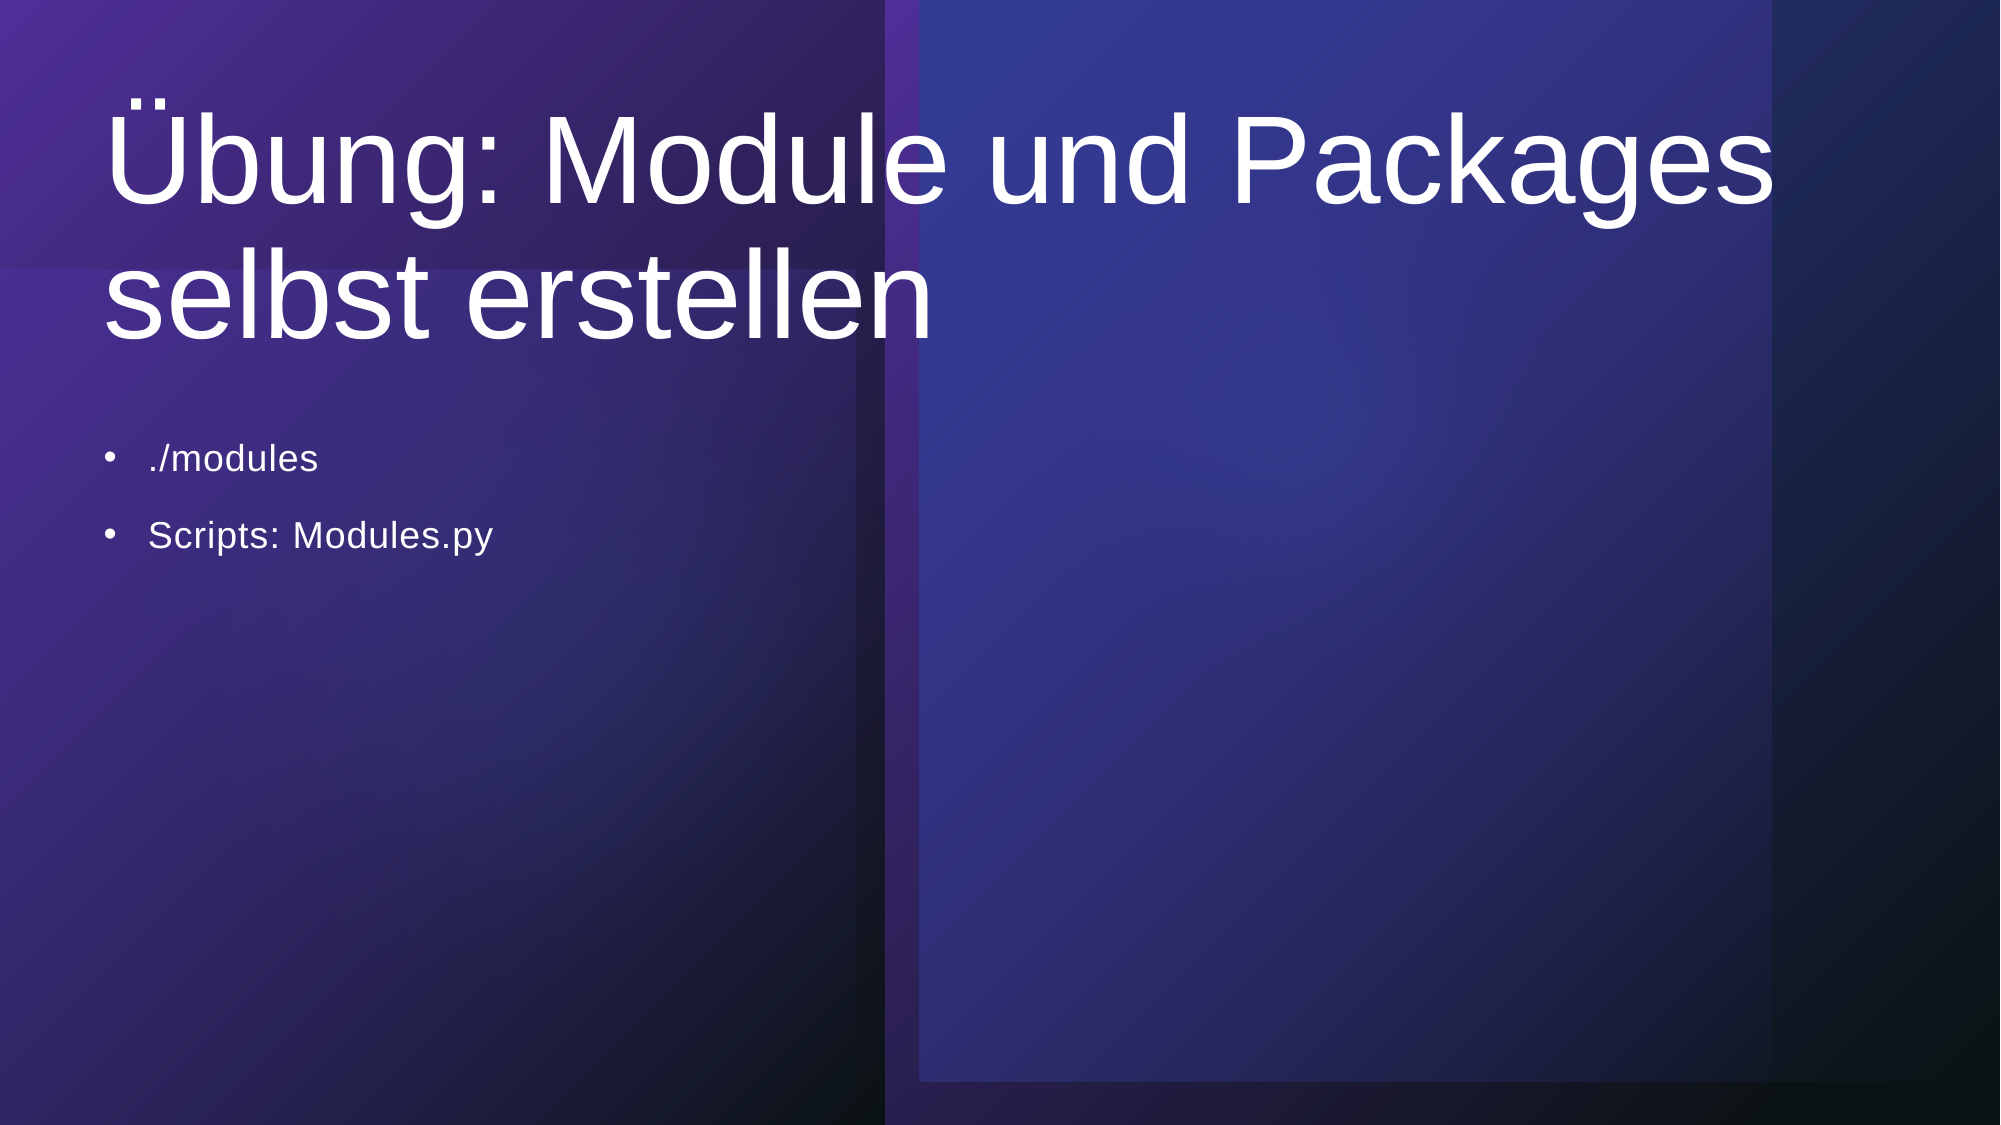

# Übung: Module und Packages selbst erstellen
./modules
Scripts: Modules.py